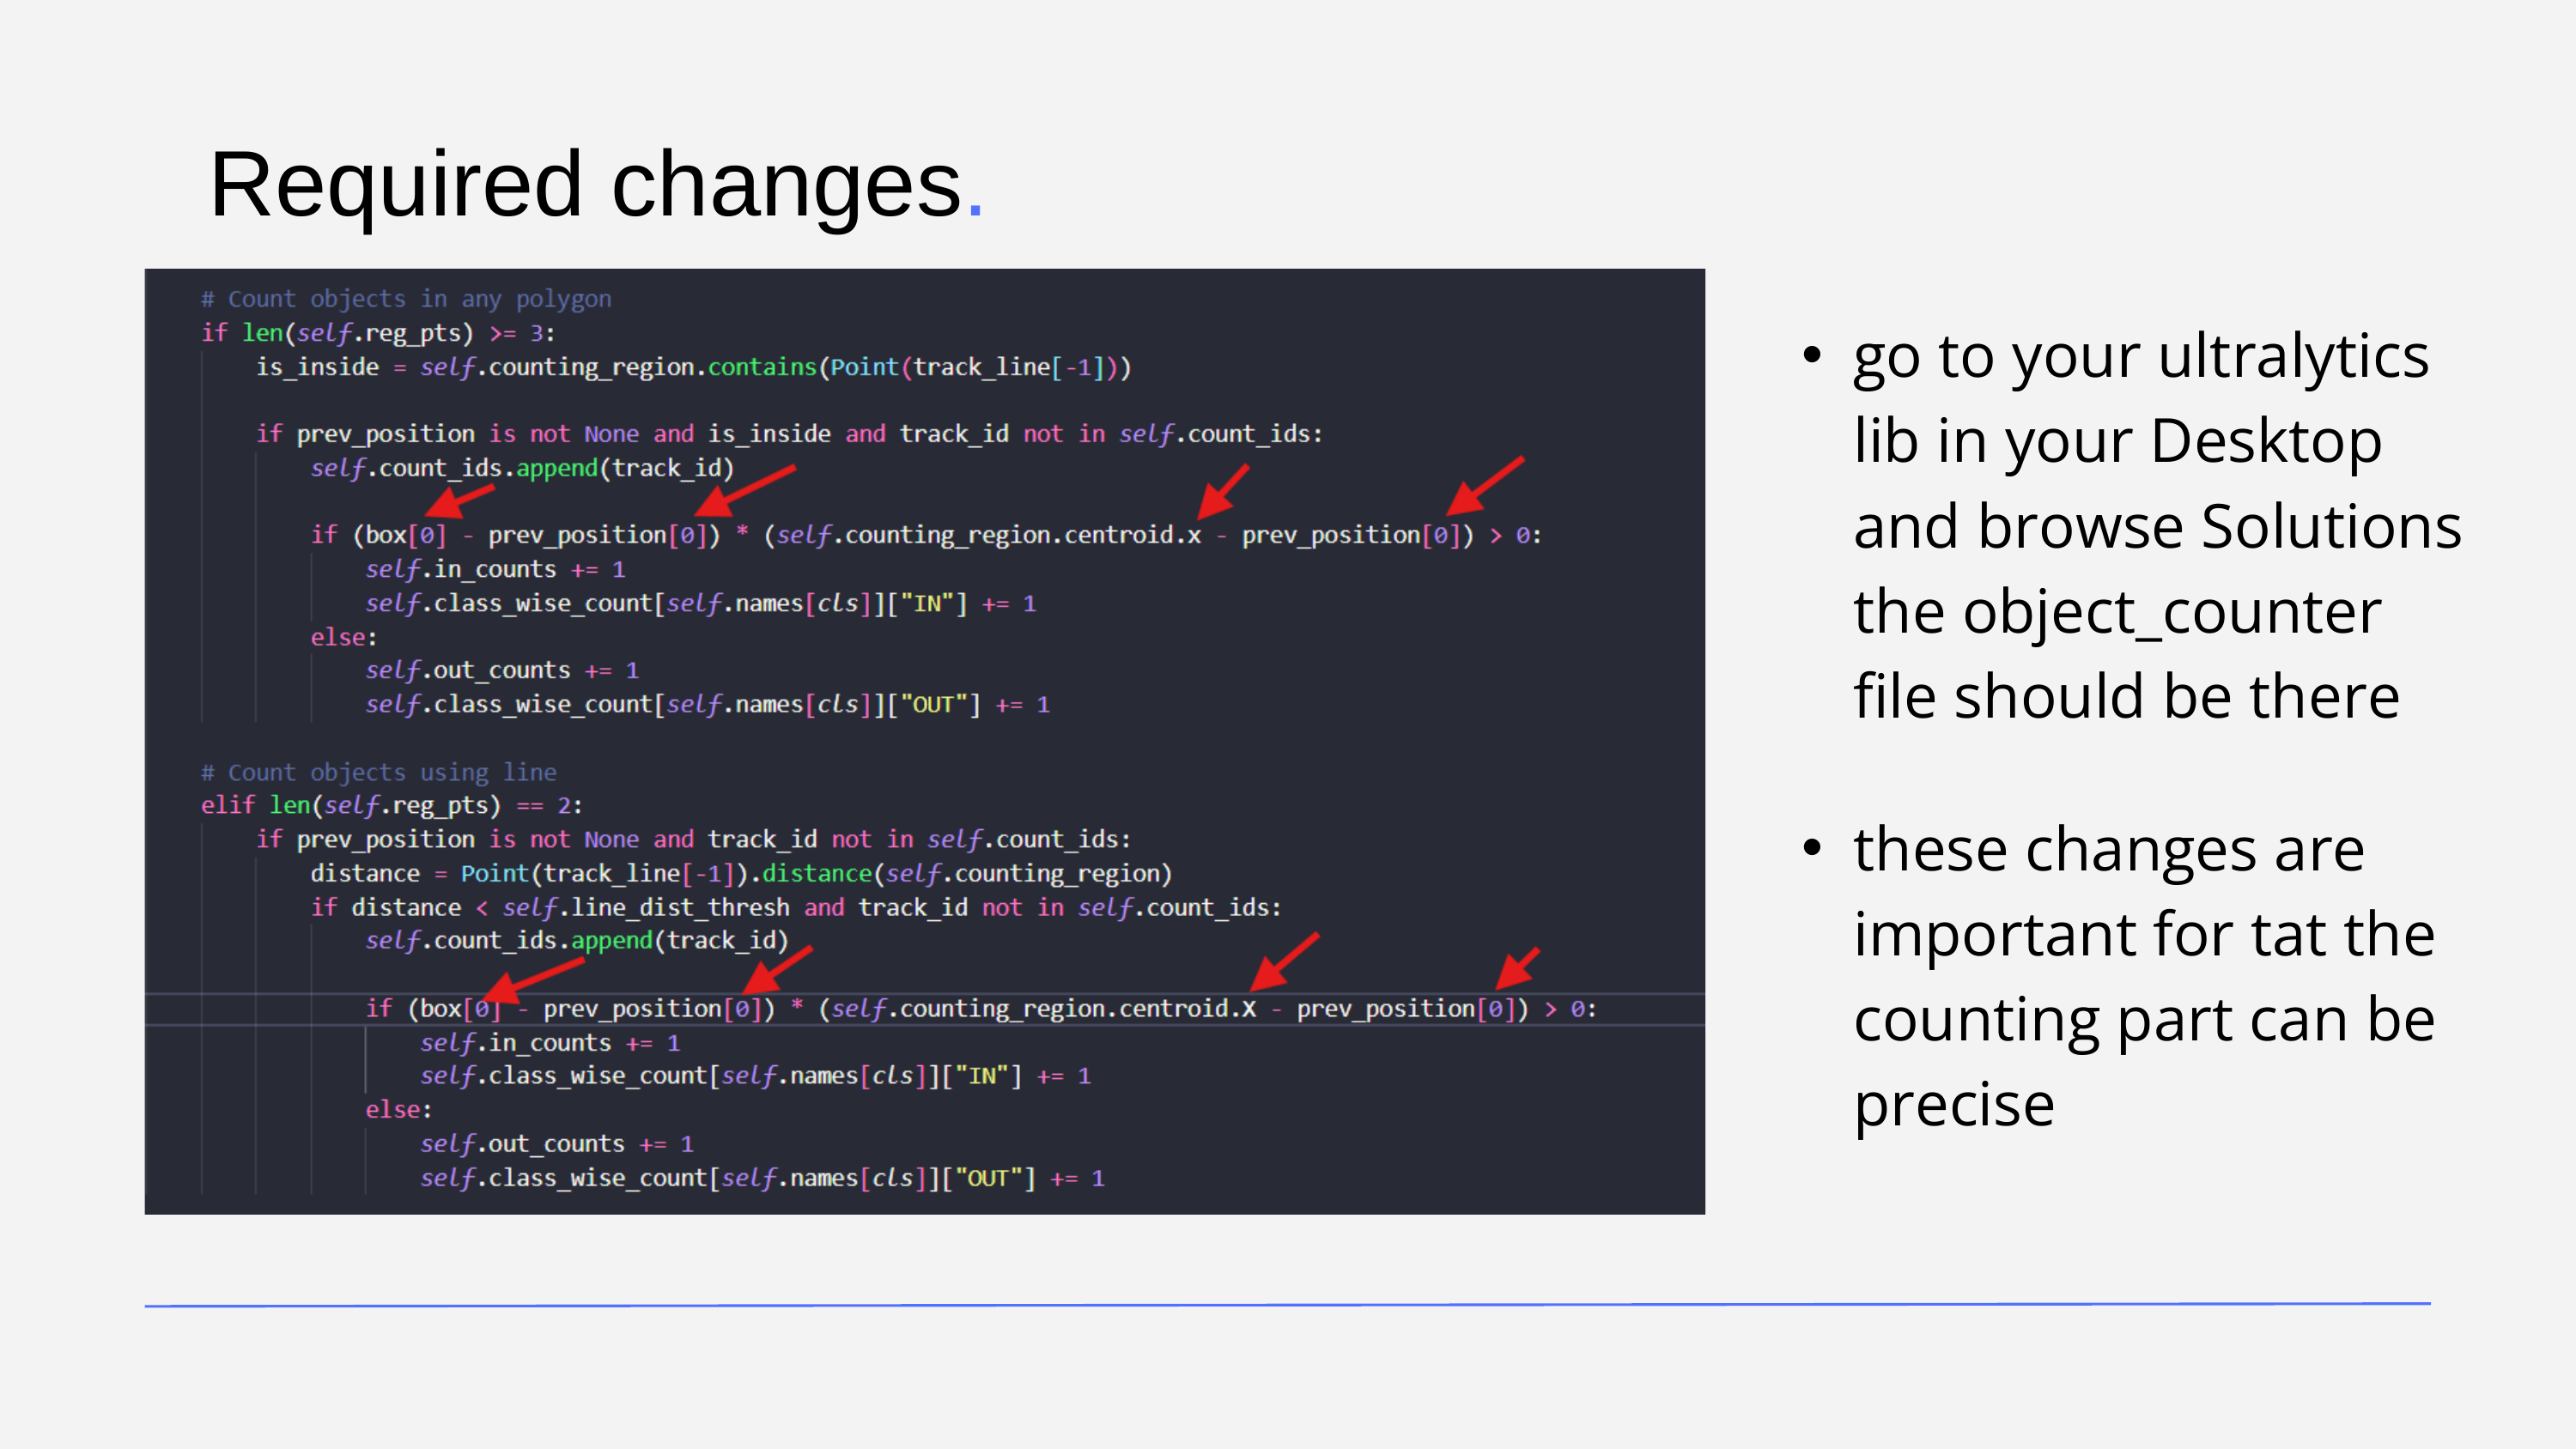

Required changes.

go to your ultralytics lib in your Desktop and browse Solutions the object_counter file should be there
these changes are important for tat the counting part can be precise